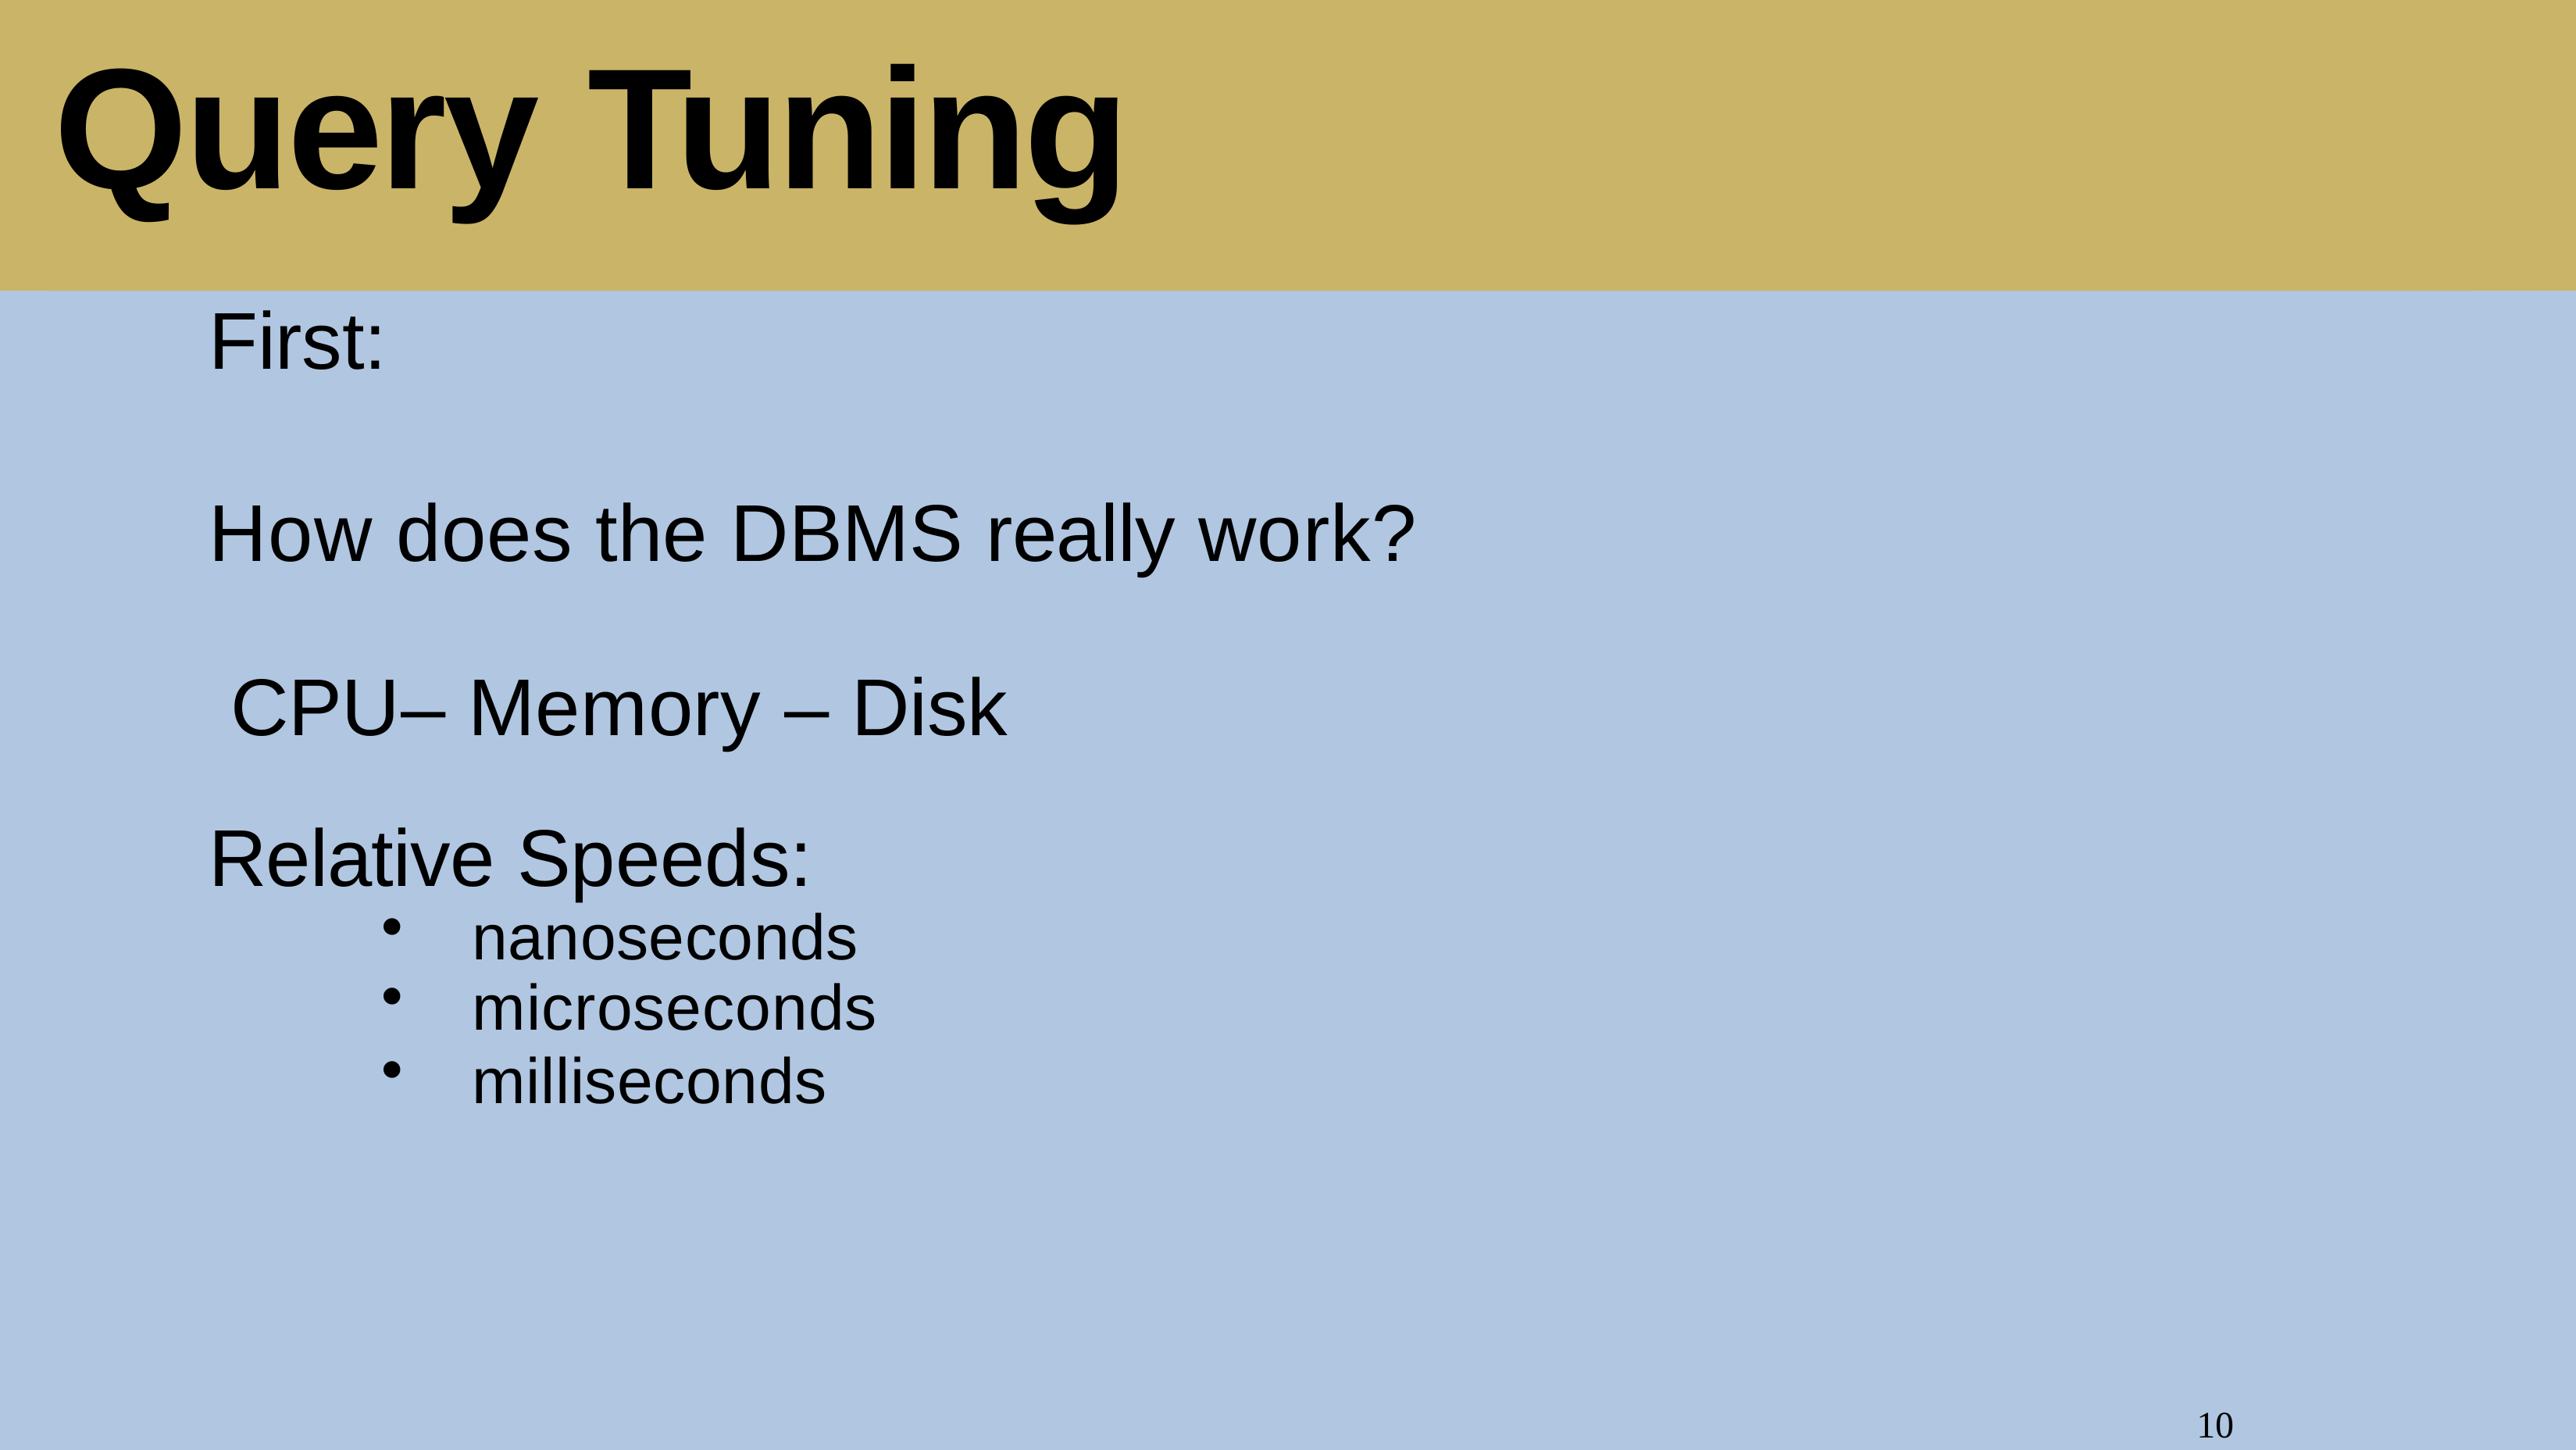

# Query Tuning
First:
How does the DBMS really work?  CPU	– Memory – Disk
Relative Speeds:
nanoseconds
microseconds
milliseconds
10